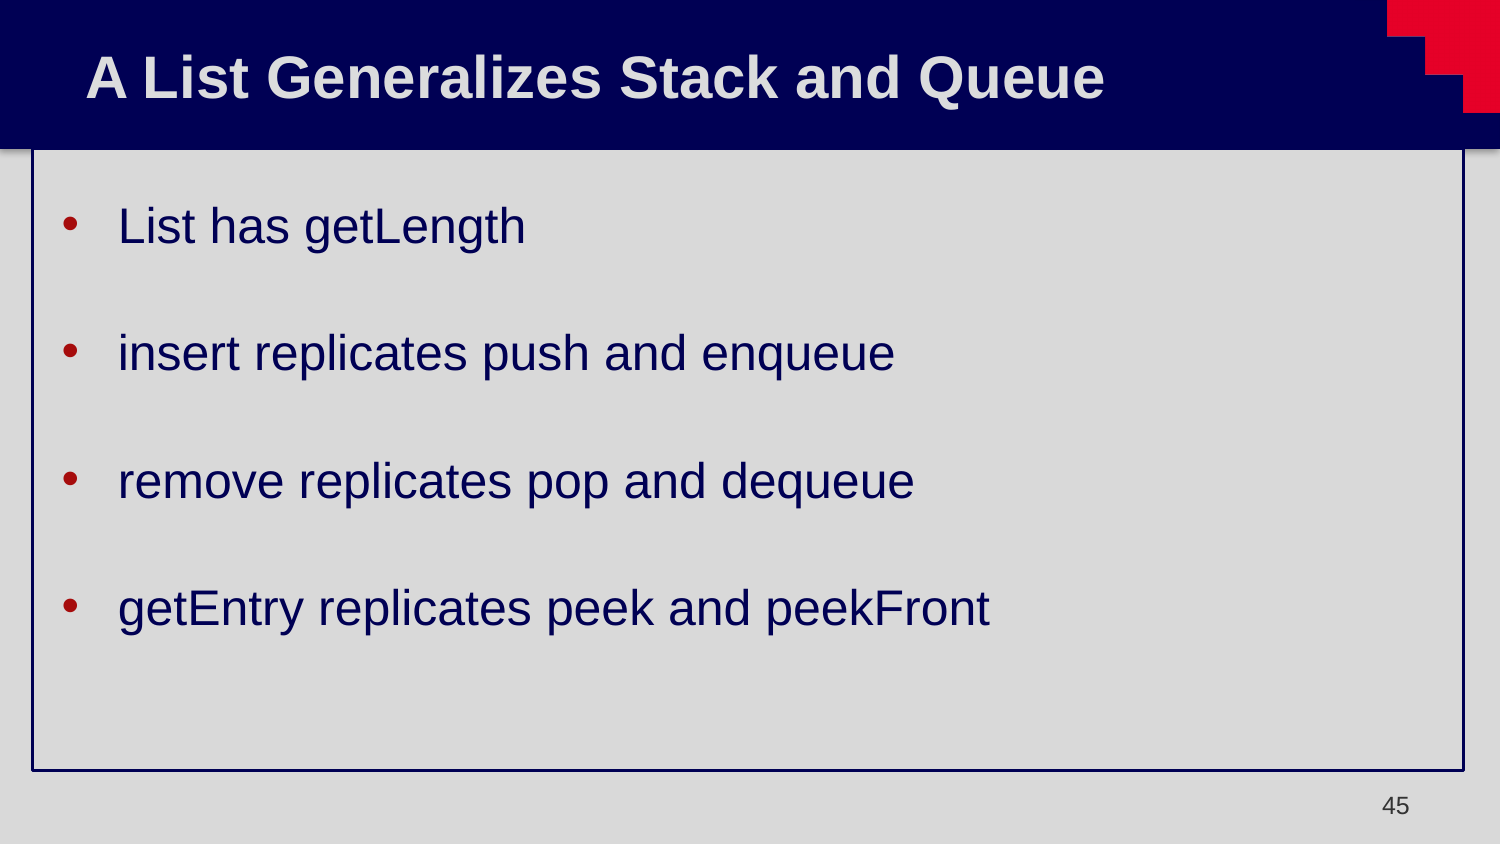

# A List Generalizes Stack and Queue
List has getLength
insert replicates push and enqueue
remove replicates pop and dequeue
getEntry replicates peek and peekFront
45